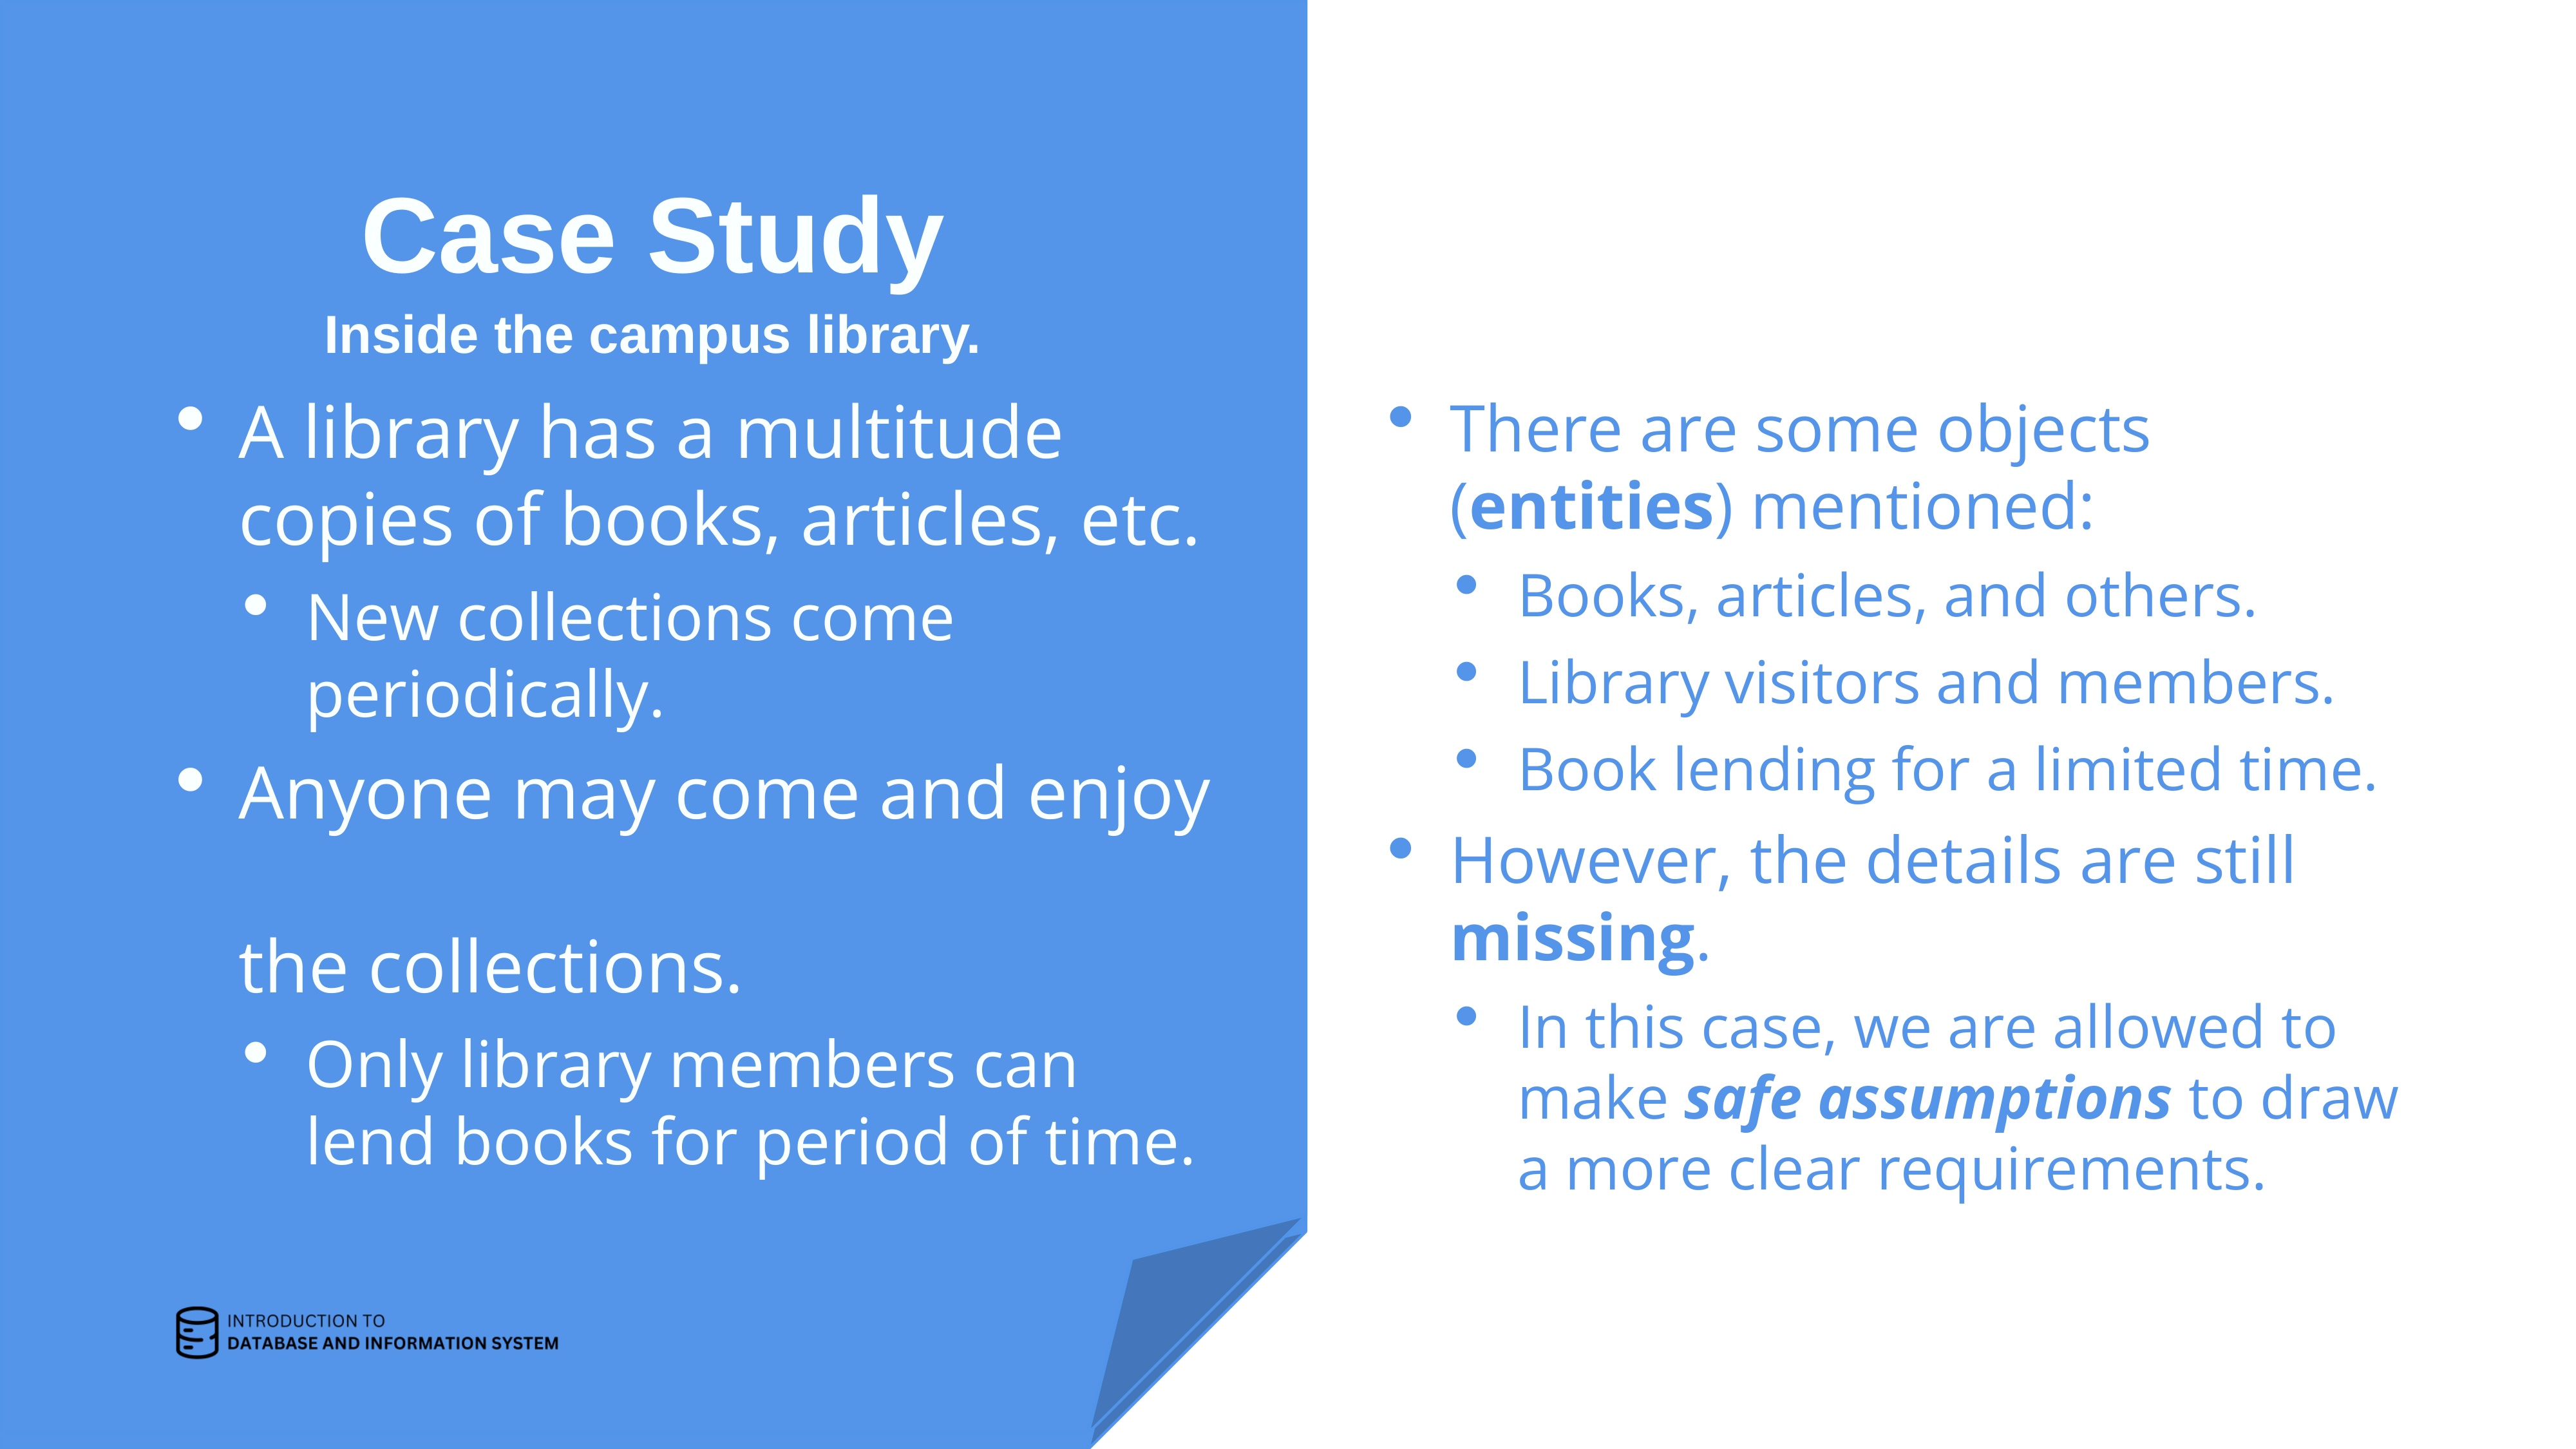

# Case Study
Inside the campus library.
A library has a multitude copies of books, articles, etc.
New collections come periodically.
Anyone may come and enjoy
the collections.
Only library members can lend books for period of time.
There are some objects (entities) mentioned:
Books, articles, and others.
Library visitors and members.
Book lending for a limited time.
However, the details are still missing.
In this case, we are allowed to make safe assumptions to draw a more clear requirements.